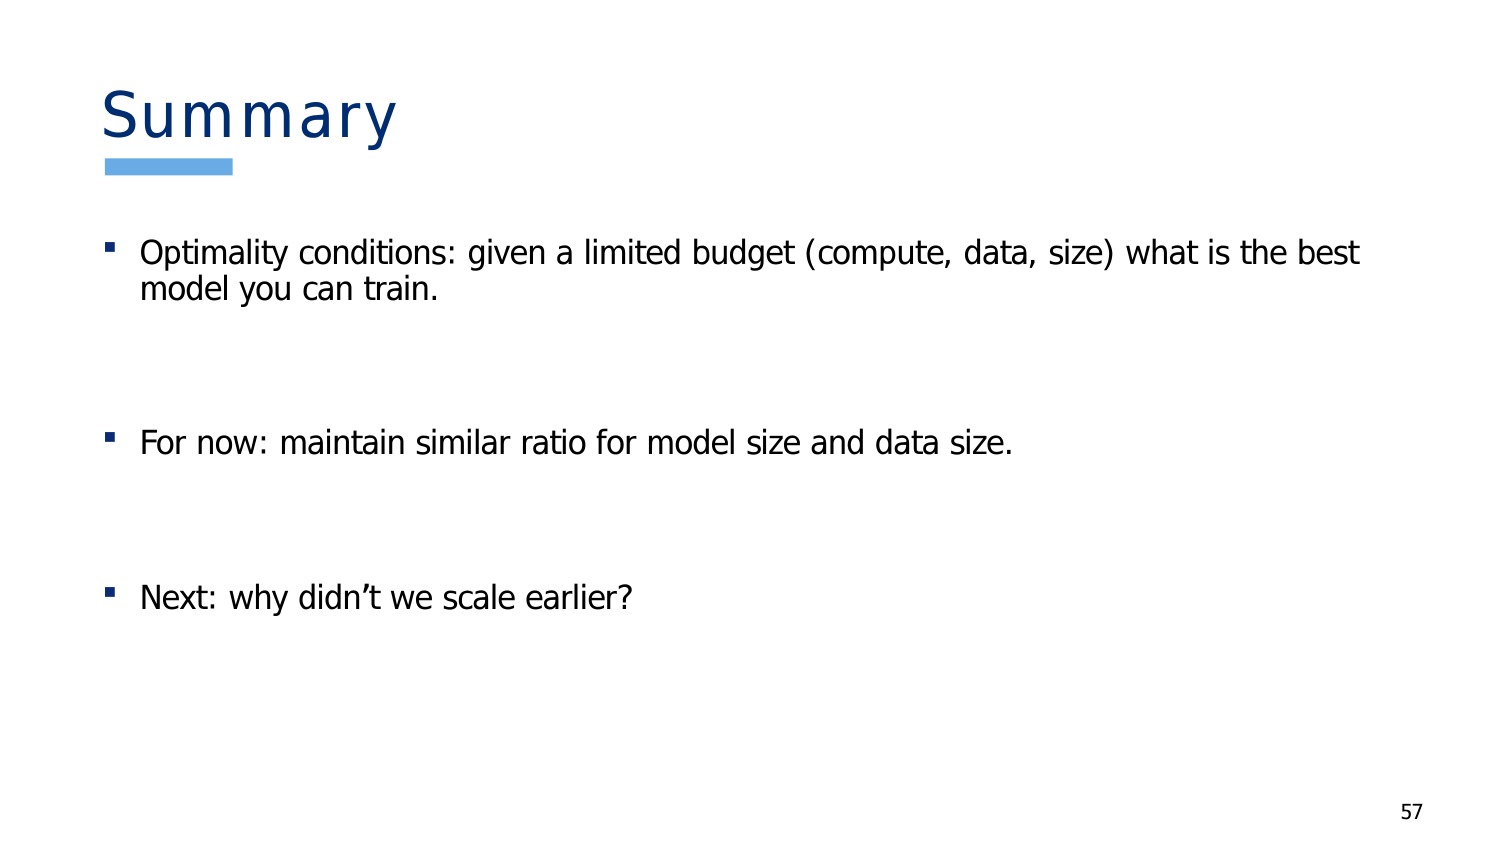

# Summary
Optimality conditions: given a limited budget (compute, data, size) what is the best model you can train.

For now: maintain similar ratio for model size and data size.

Next: why didn’t we scale earlier?